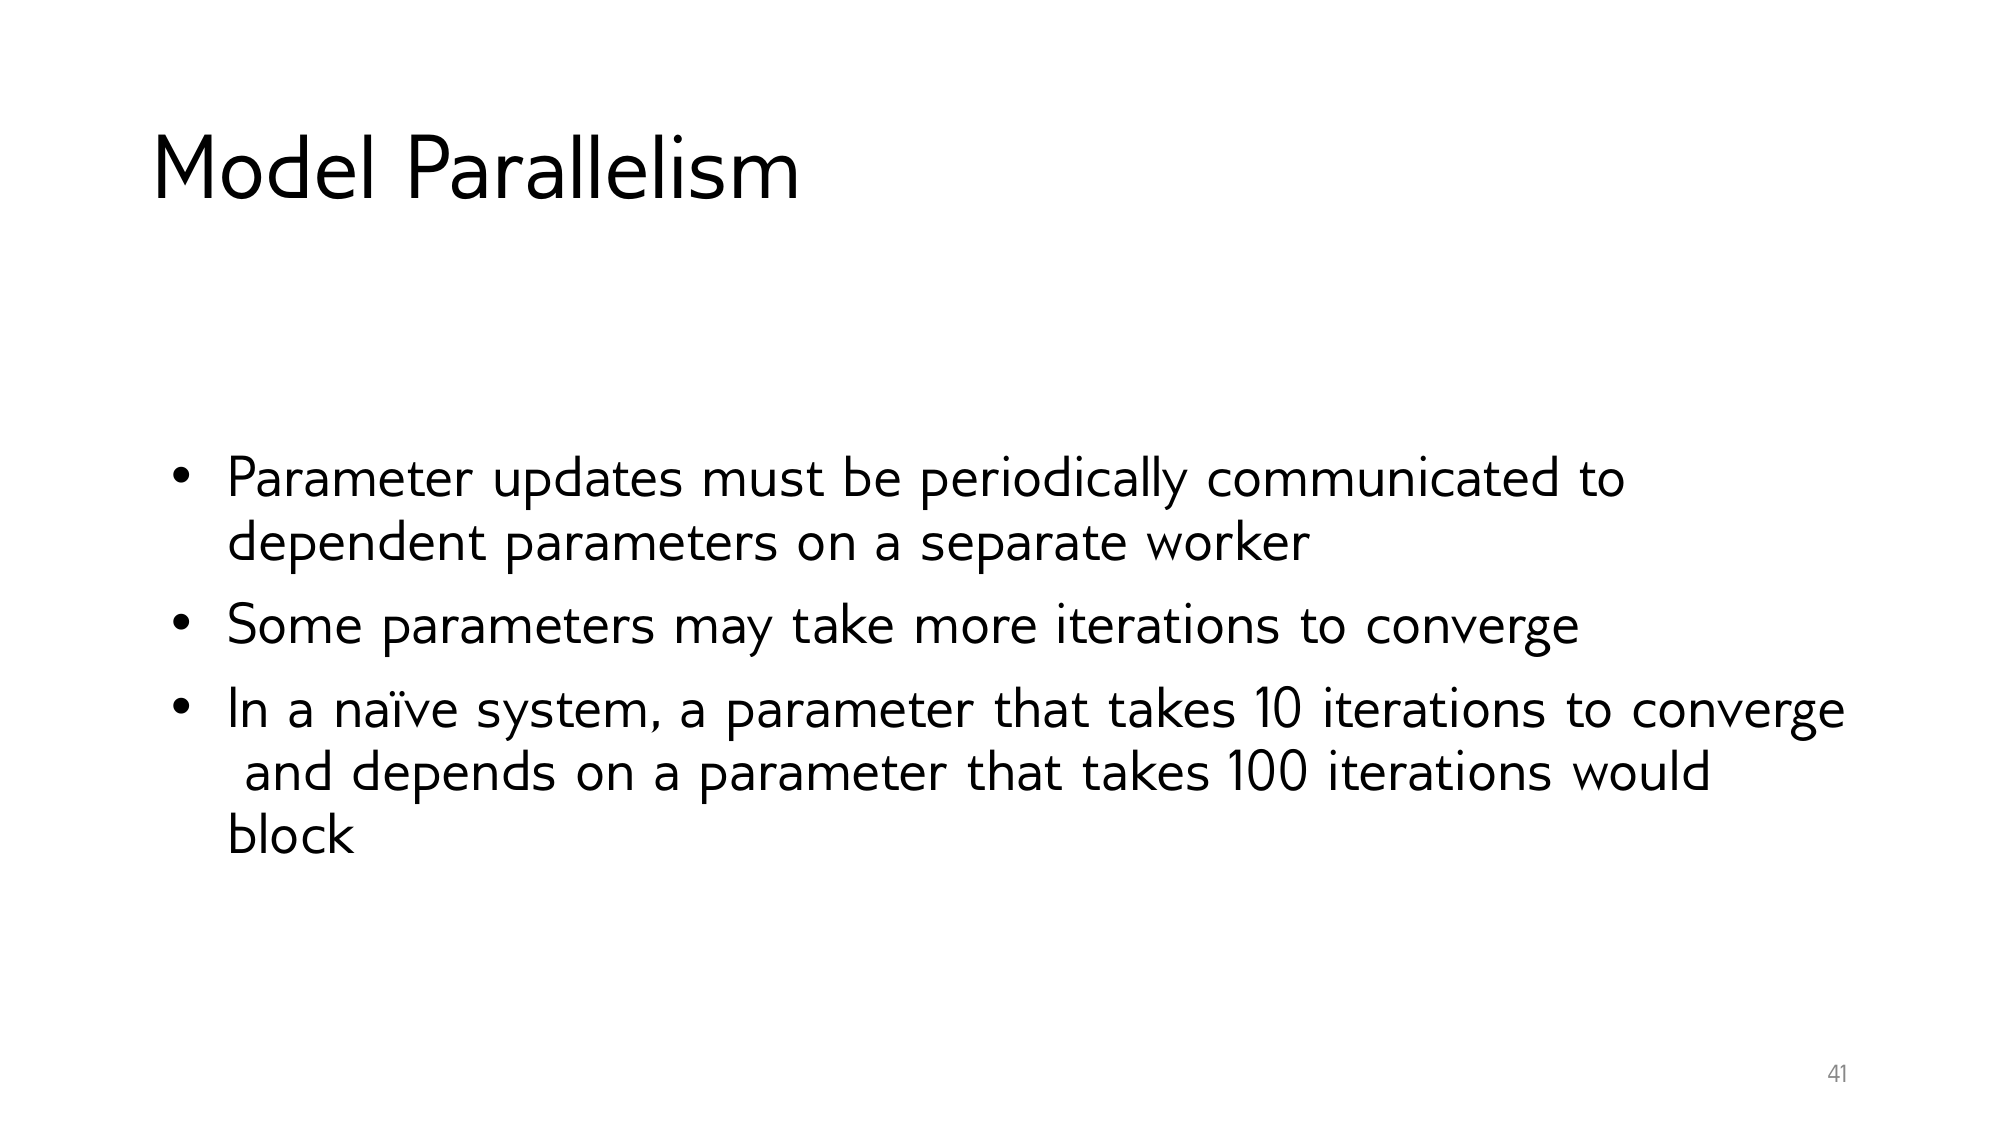

# Model Parallelism
Parameter updates must be periodically communicated to dependent parameters on a separate worker
Some parameters may take more iterations to converge
In a naïve system, a parameter that takes 10 iterations to converge  and depends on a parameter that takes 100 iterations would block
41